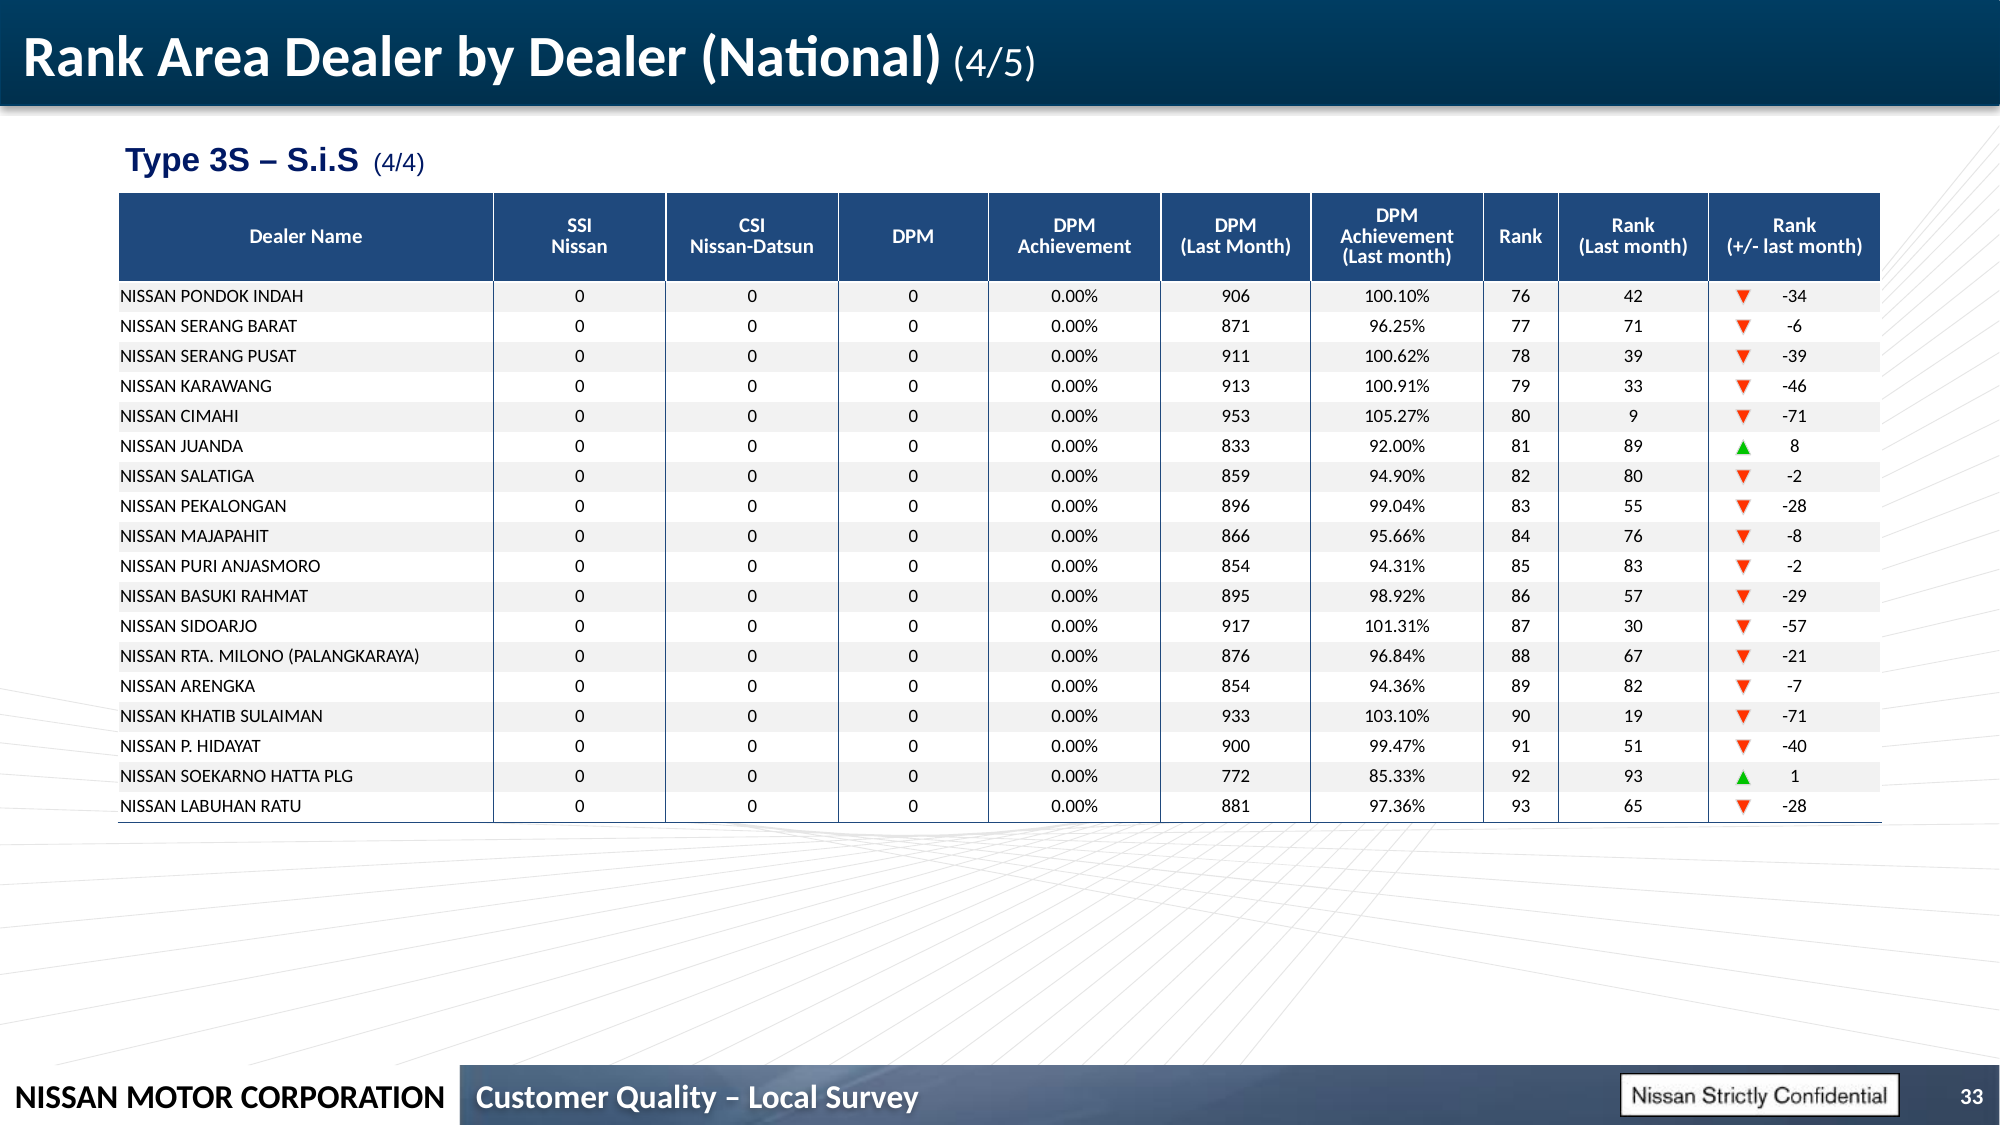

# Rank Area Dealer by Dealer (National) (4/5)
Type 3S – S.i.S  (4/4)
| Dealer Name | SSI Nissan | CSI Nissan-Datsun | DPM | DPM Achievement | DPM (Last Month) | DPM Achievement (Last month) | Rank | Rank (Last month) | Rank (+/- last month) |
| --- | --- | --- | --- | --- | --- | --- | --- | --- | --- |
| NISSAN PONDOK INDAH | 0 | 0 | 0 | 0.00% | 906 | 100.10% | 76 | 42 | -34 |
| NISSAN SERANG BARAT | 0 | 0 | 0 | 0.00% | 871 | 96.25% | 77 | 71 | -6 |
| NISSAN SERANG PUSAT | 0 | 0 | 0 | 0.00% | 911 | 100.62% | 78 | 39 | -39 |
| NISSAN KARAWANG | 0 | 0 | 0 | 0.00% | 913 | 100.91% | 79 | 33 | -46 |
| NISSAN CIMAHI | 0 | 0 | 0 | 0.00% | 953 | 105.27% | 80 | 9 | -71 |
| NISSAN JUANDA | 0 | 0 | 0 | 0.00% | 833 | 92.00% | 81 | 89 | 8 |
| NISSAN SALATIGA | 0 | 0 | 0 | 0.00% | 859 | 94.90% | 82 | 80 | -2 |
| NISSAN PEKALONGAN | 0 | 0 | 0 | 0.00% | 896 | 99.04% | 83 | 55 | -28 |
| NISSAN MAJAPAHIT | 0 | 0 | 0 | 0.00% | 866 | 95.66% | 84 | 76 | -8 |
| NISSAN PURI ANJASMORO | 0 | 0 | 0 | 0.00% | 854 | 94.31% | 85 | 83 | -2 |
| NISSAN BASUKI RAHMAT | 0 | 0 | 0 | 0.00% | 895 | 98.92% | 86 | 57 | -29 |
| NISSAN SIDOARJO | 0 | 0 | 0 | 0.00% | 917 | 101.31% | 87 | 30 | -57 |
| NISSAN RTA. MILONO (PALANGKARAYA) | 0 | 0 | 0 | 0.00% | 876 | 96.84% | 88 | 67 | -21 |
| NISSAN ARENGKA | 0 | 0 | 0 | 0.00% | 854 | 94.36% | 89 | 82 | -7 |
| NISSAN KHATIB SULAIMAN | 0 | 0 | 0 | 0.00% | 933 | 103.10% | 90 | 19 | -71 |
| NISSAN P. HIDAYAT | 0 | 0 | 0 | 0.00% | 900 | 99.47% | 91 | 51 | -40 |
| NISSAN SOEKARNO HATTA PLG | 0 | 0 | 0 | 0.00% | 772 | 85.33% | 92 | 93 | 1 |
| NISSAN LABUHAN RATU | 0 | 0 | 0 | 0.00% | 881 | 97.36% | 93 | 65 | -28 |

33